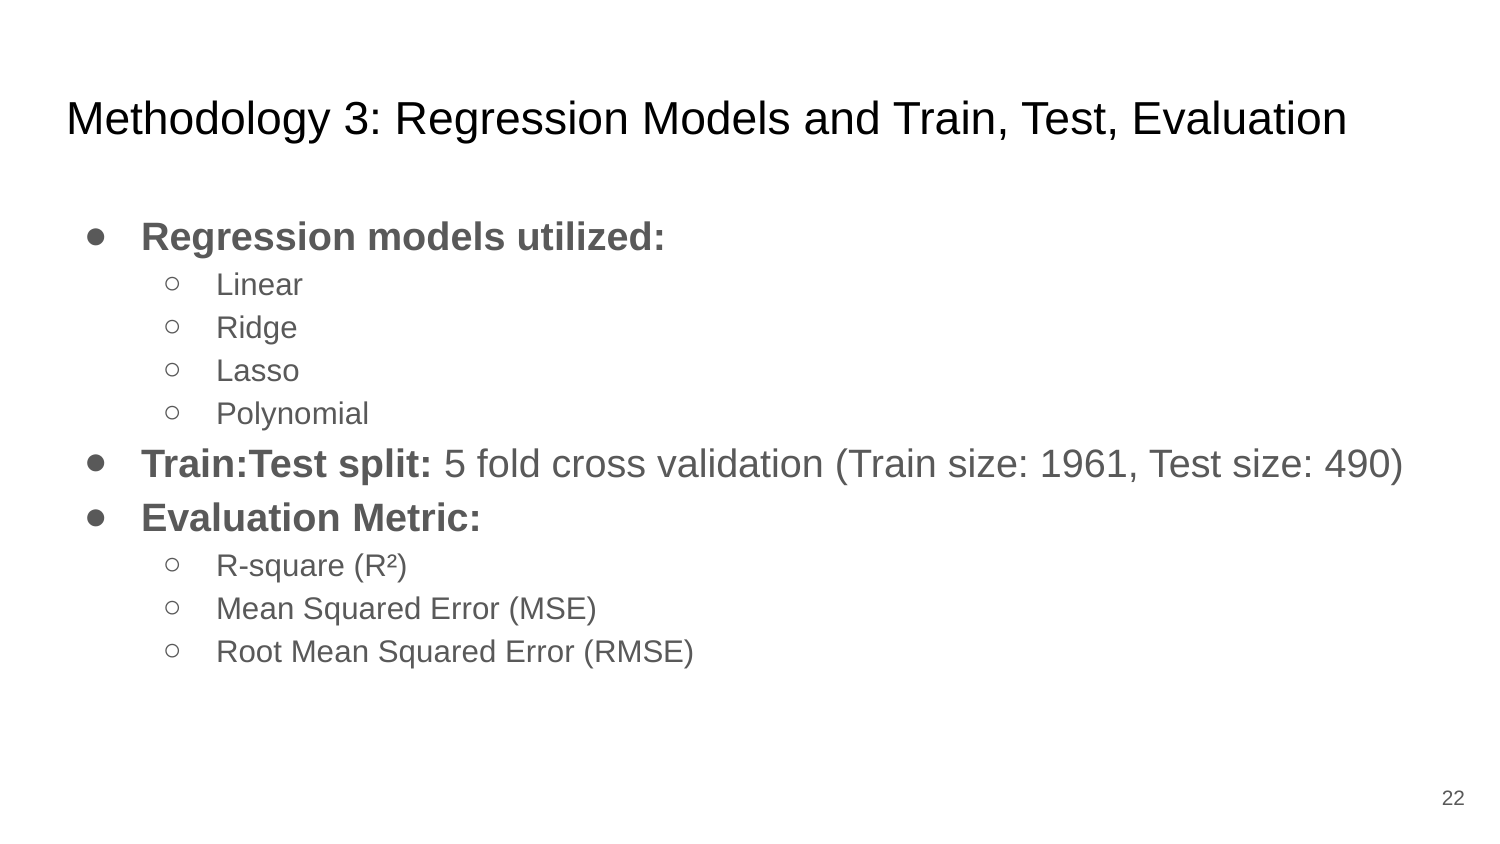

# Methodology 3: Regression Models and Train, Test, Evaluation
Regression models utilized:
Linear
Ridge
Lasso
Polynomial
Train:Test split: 5 fold cross validation (Train size: 1961, Test size: 490)
Evaluation Metric:
R-square (R²)
Mean Squared Error (MSE)
Root Mean Squared Error (RMSE)

22